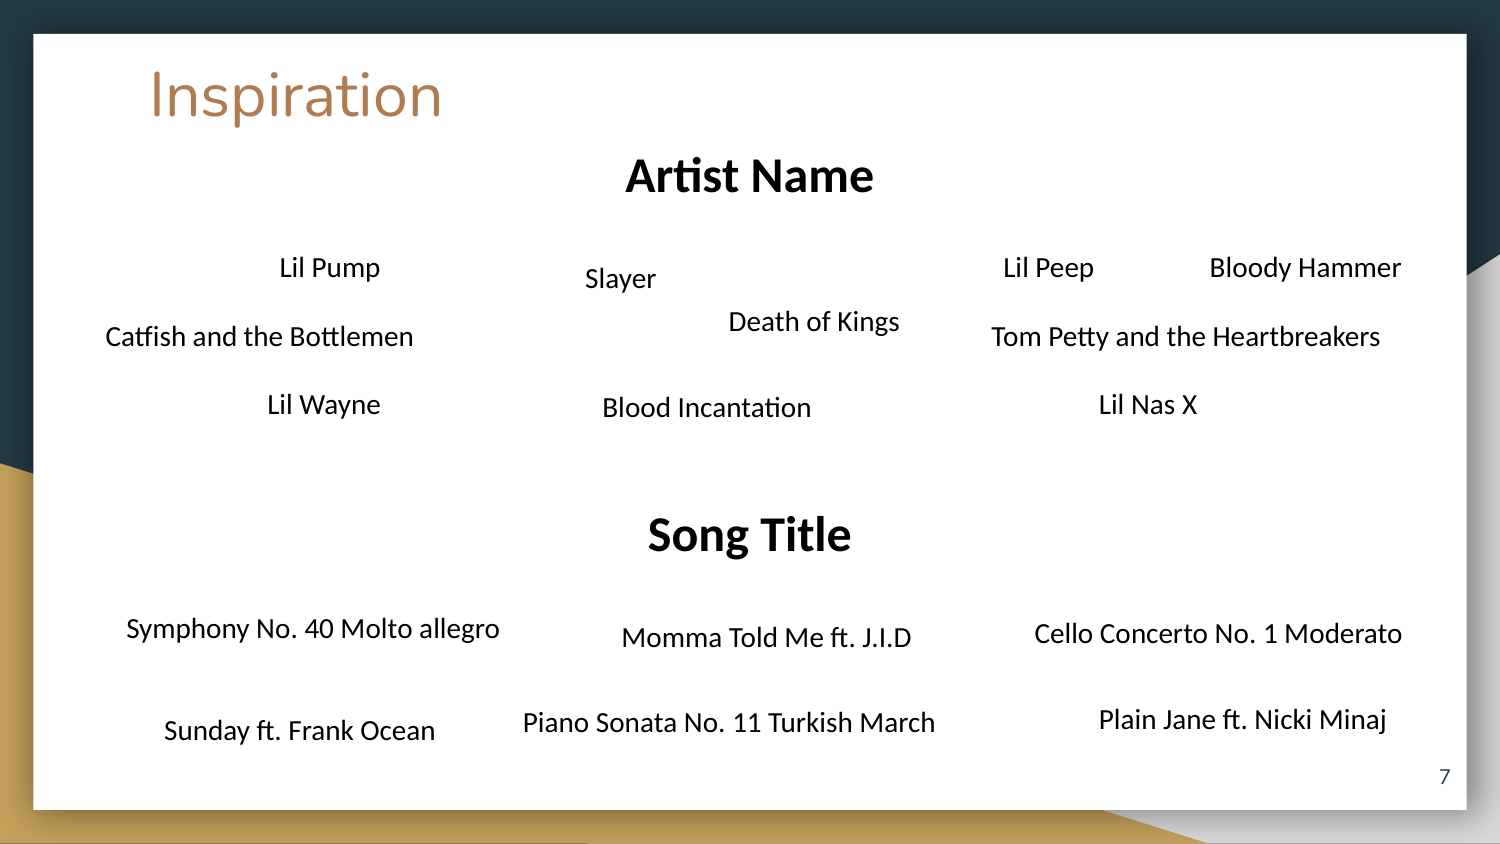

# Inspiration
Artist Name
Lil Pump
Lil Peep
Bloody Hammer
Slayer
Death of Kings
Tom Petty and the Heartbreakers
Catfish and the Bottlemen
Lil Wayne
Lil Nas X
Blood Incantation
Song Title
Symphony No. 40 Molto allegro
Cello Concerto No. 1 Moderato
Momma Told Me ft. J.I.D
Plain Jane ft. Nicki Minaj
Piano Sonata No. 11 Turkish March
Sunday ft. Frank Ocean
7